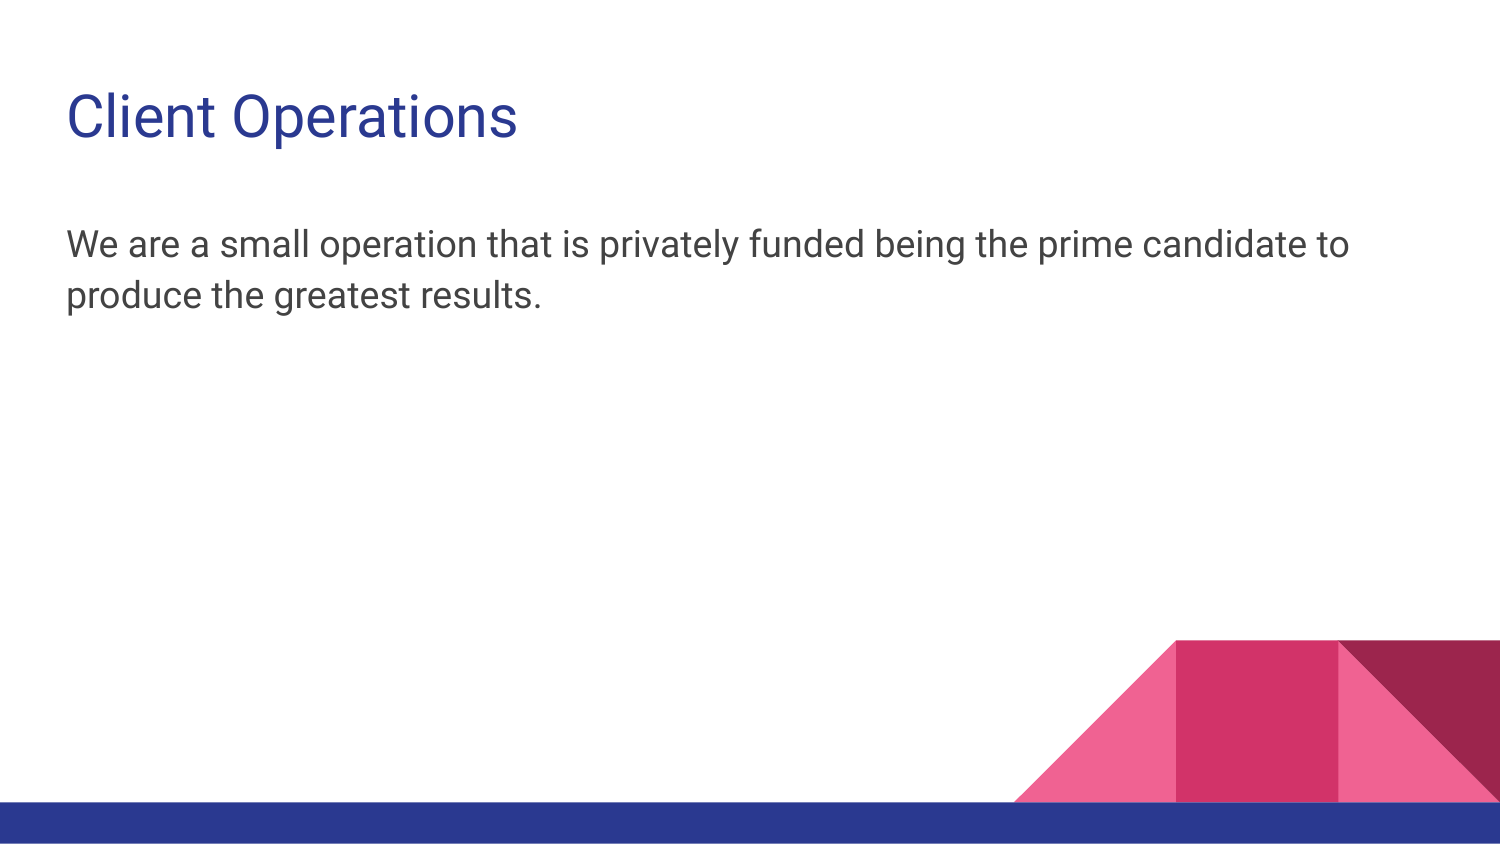

# Client Operations
We are a small operation that is privately funded being the prime candidate to produce the greatest results.